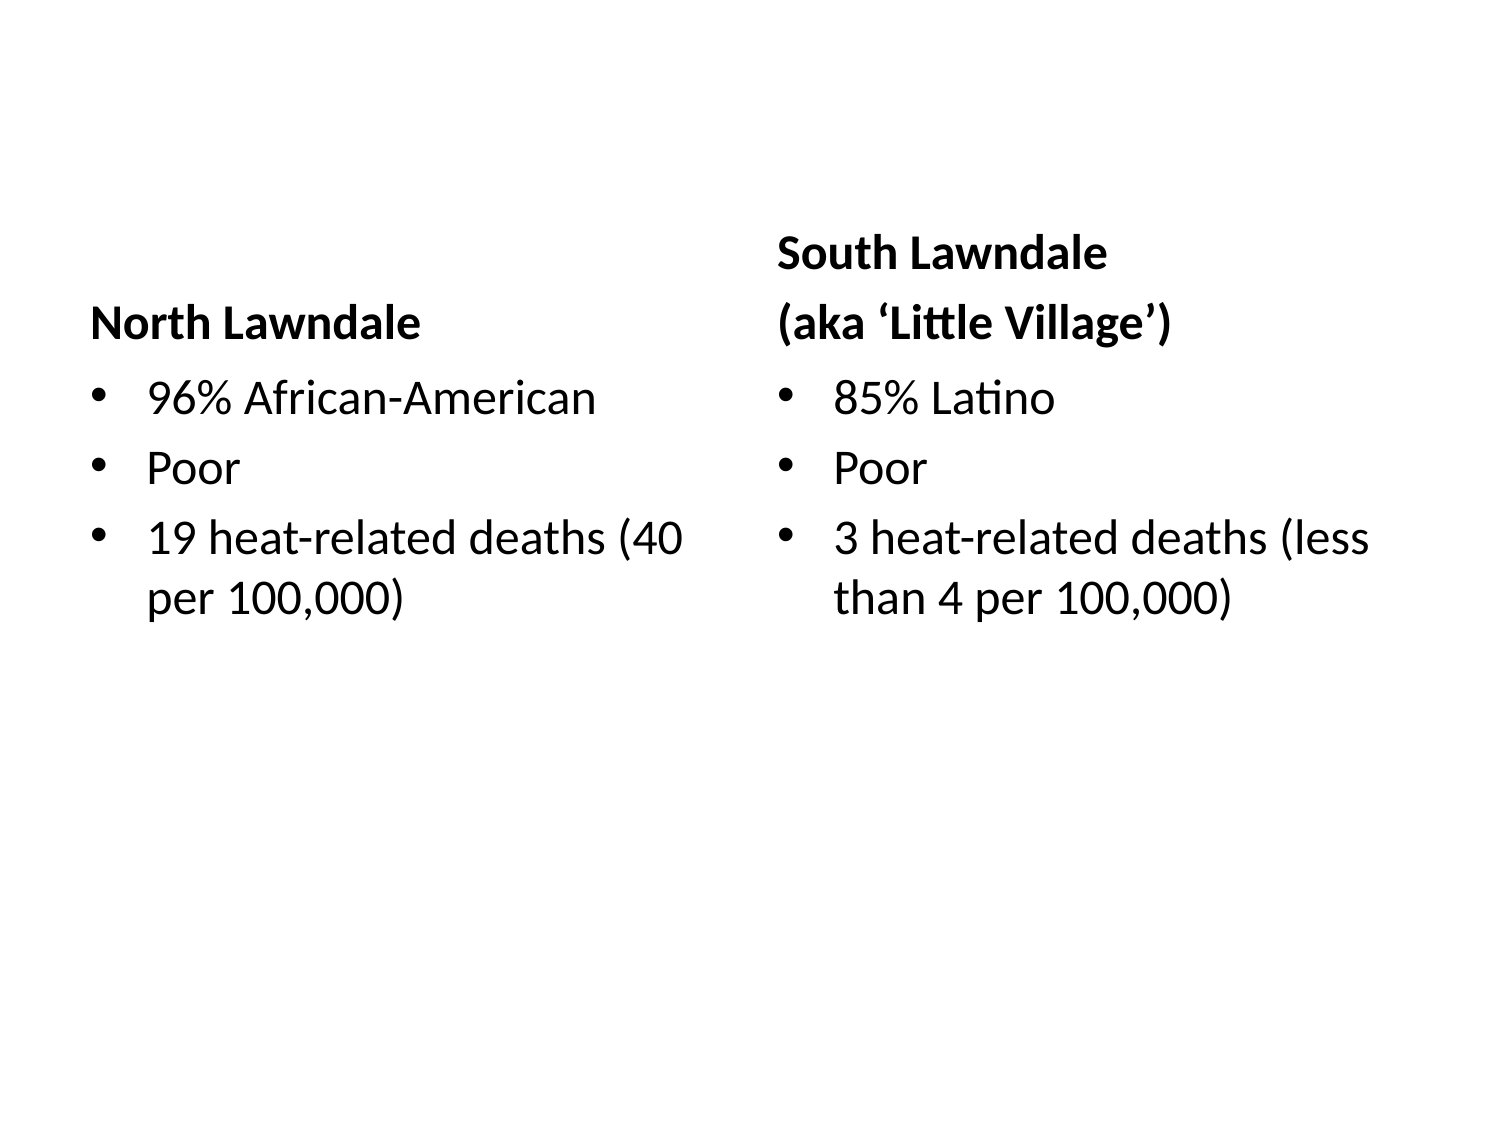

North Lawndale
South Lawndale
(aka ‘Little Village’)
96% African-American
Poor
19 heat-related deaths (40 per 100,000)

85% Latino
Poor
3 heat-related deaths (less than 4 per 100,000)